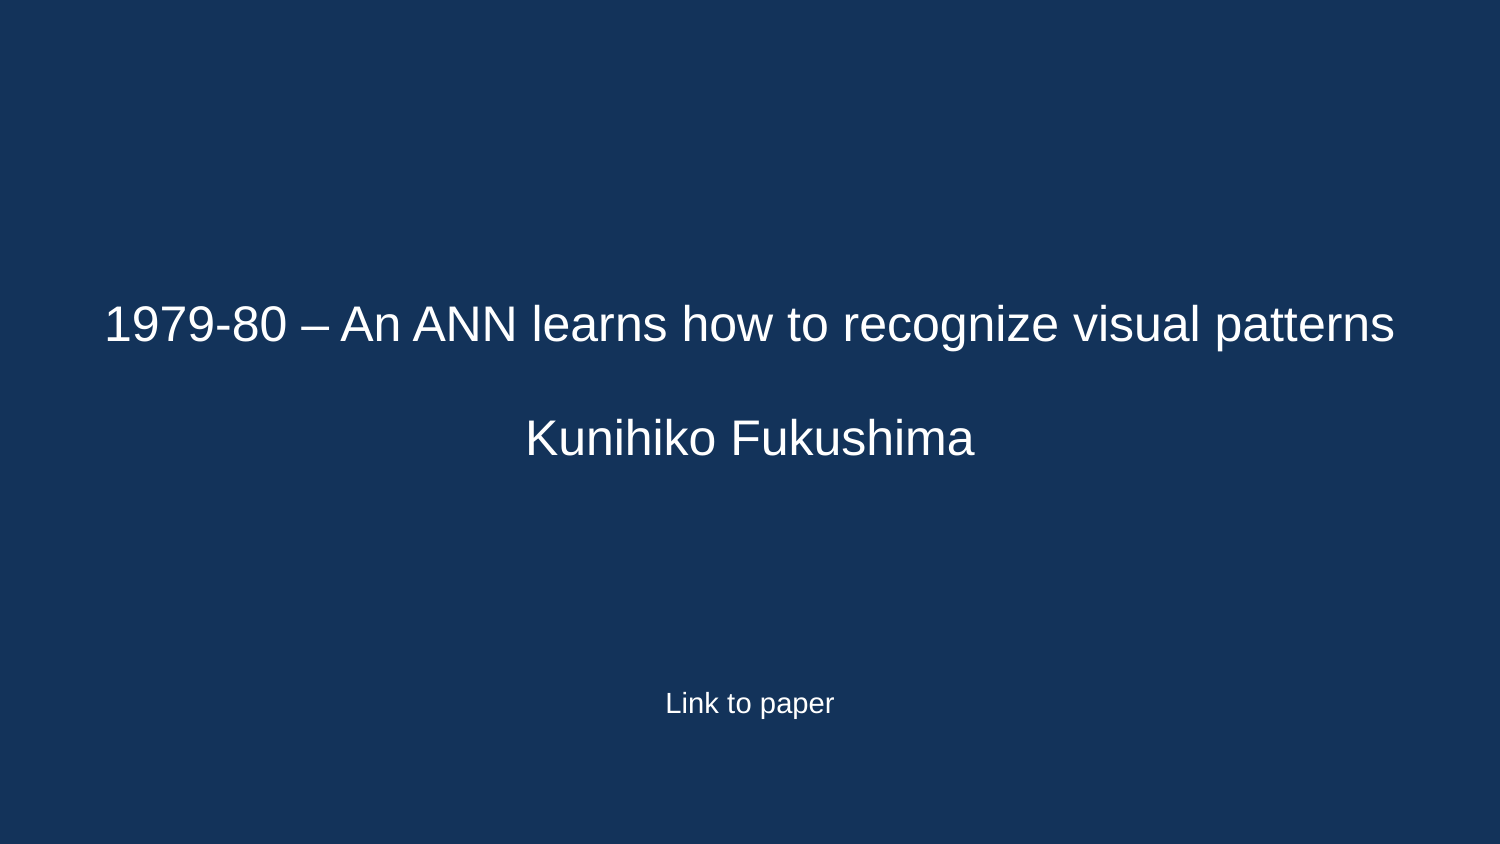

1979-80 – An ANN learns how to recognize visual patterns
Kunihiko Fukushima

Link to paper